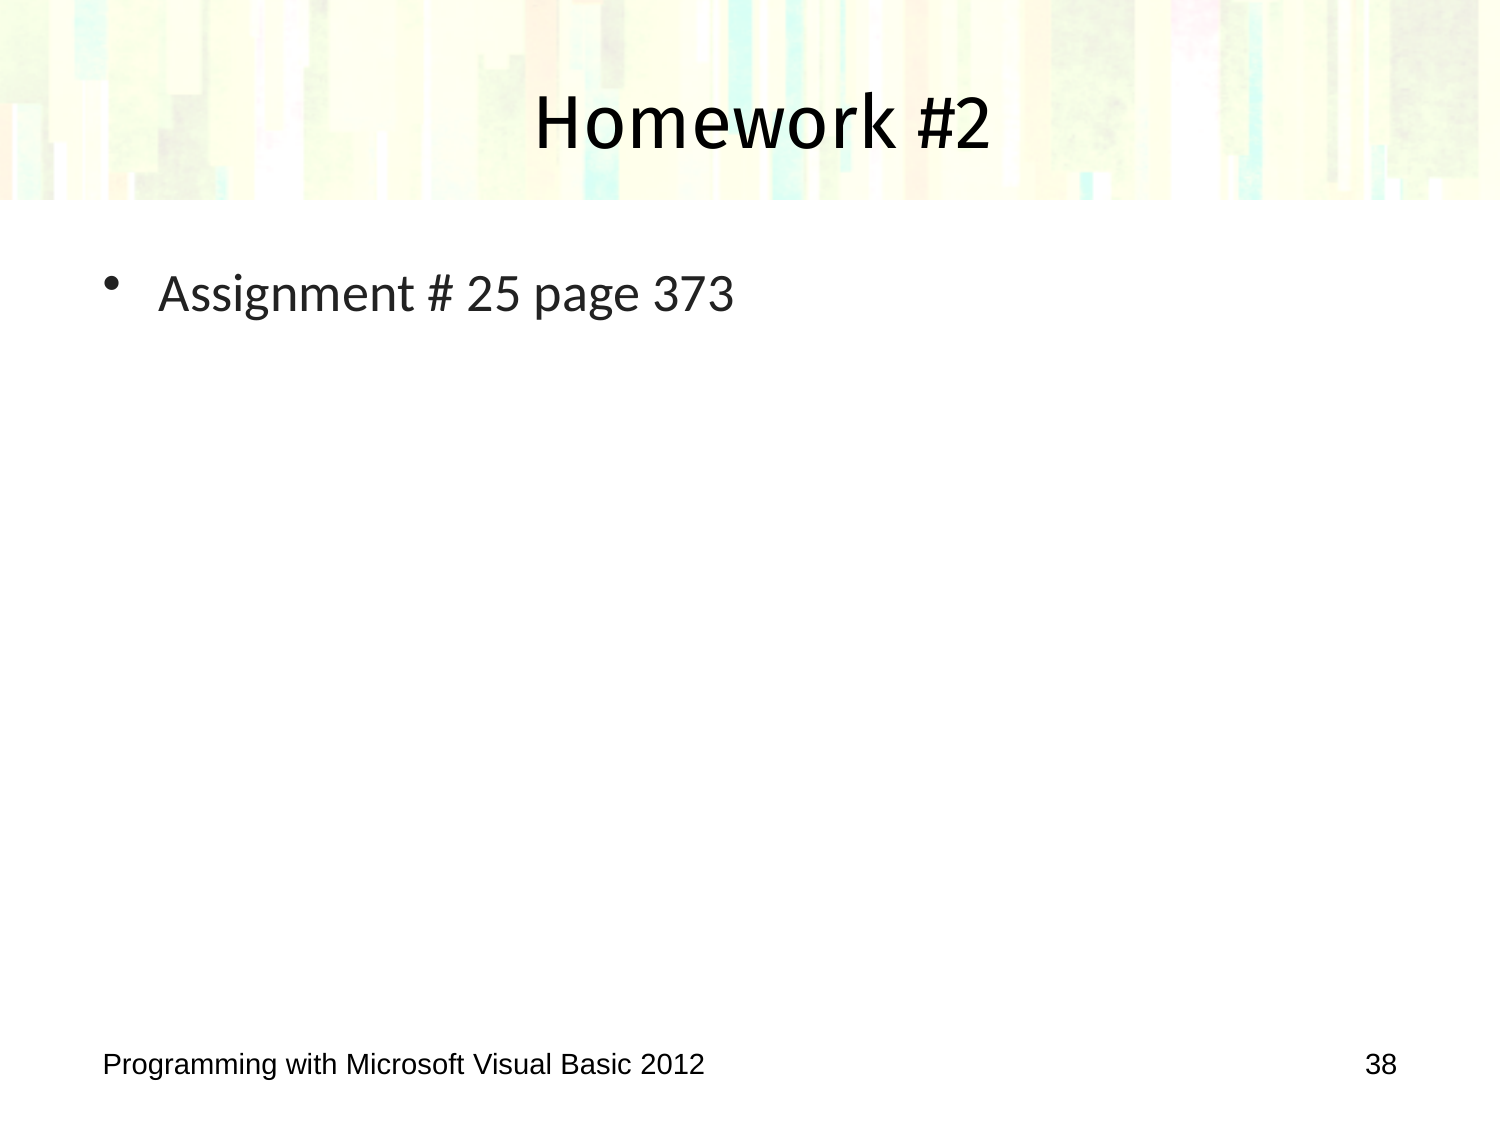

# Homework #2
Assignment # 25 page 373
Programming with Microsoft Visual Basic 2012
38